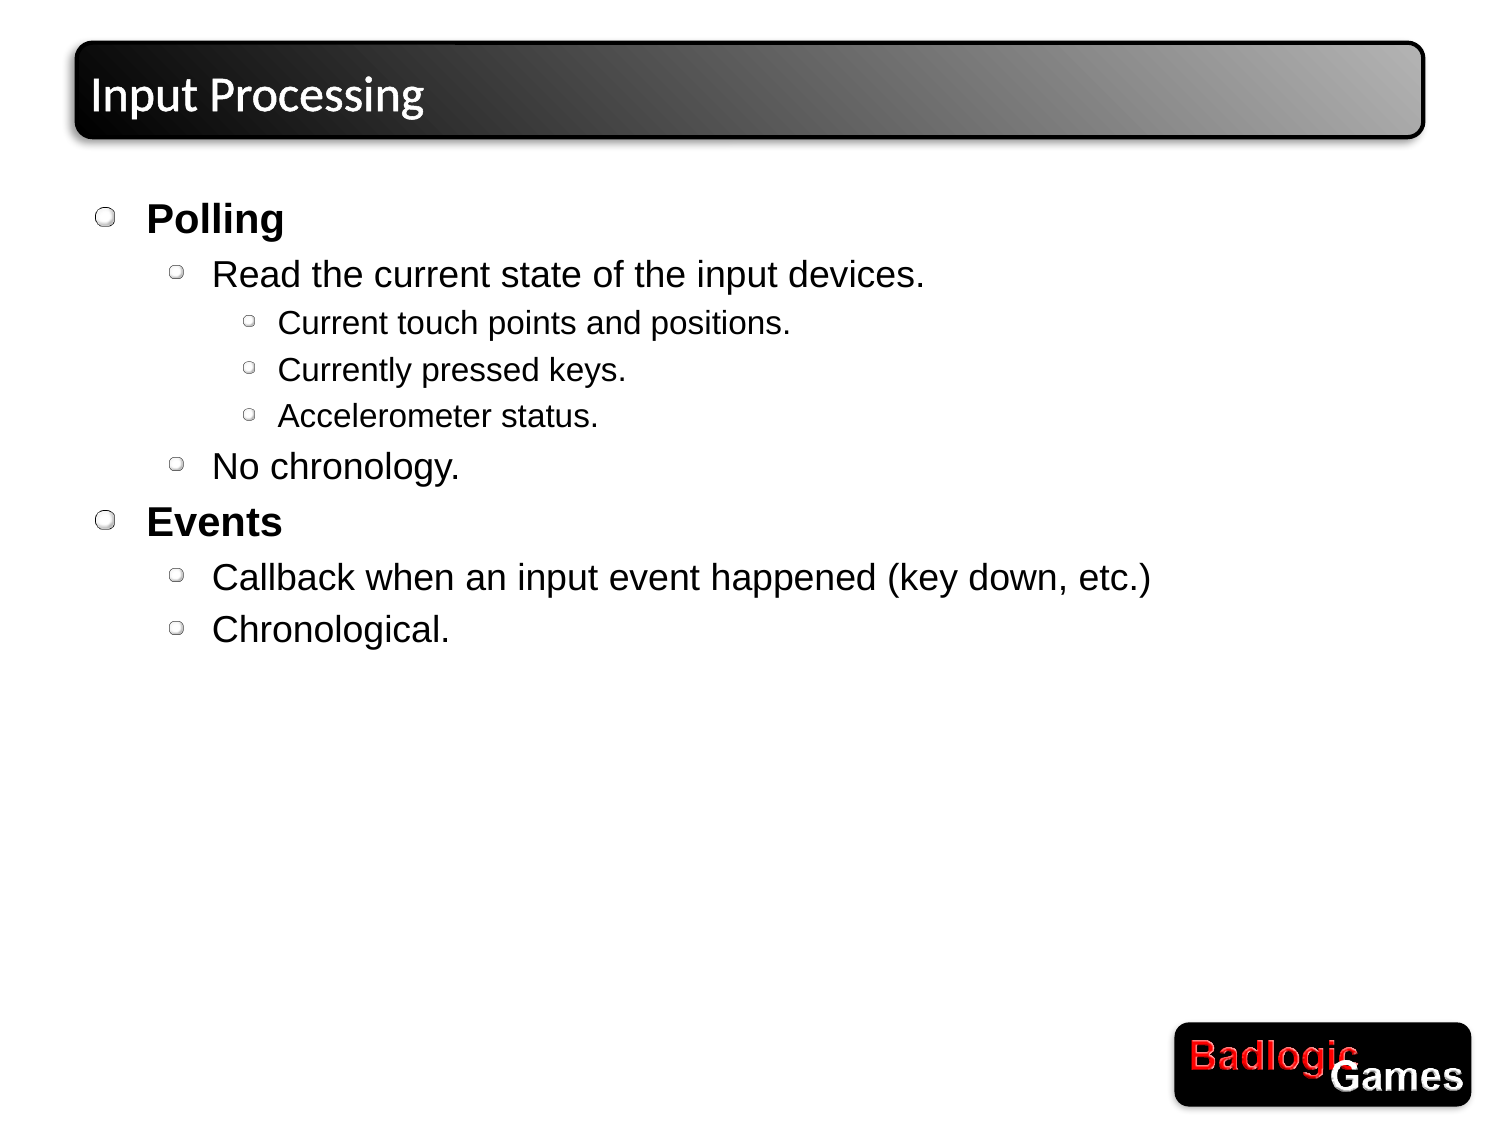

# Input Processing
Polling
Read the current state of the input devices.
Current touch points and positions.
Currently pressed keys.
Accelerometer status.
No chronology.
Events
Callback when an input event happened (key down, etc.)
Chronological.